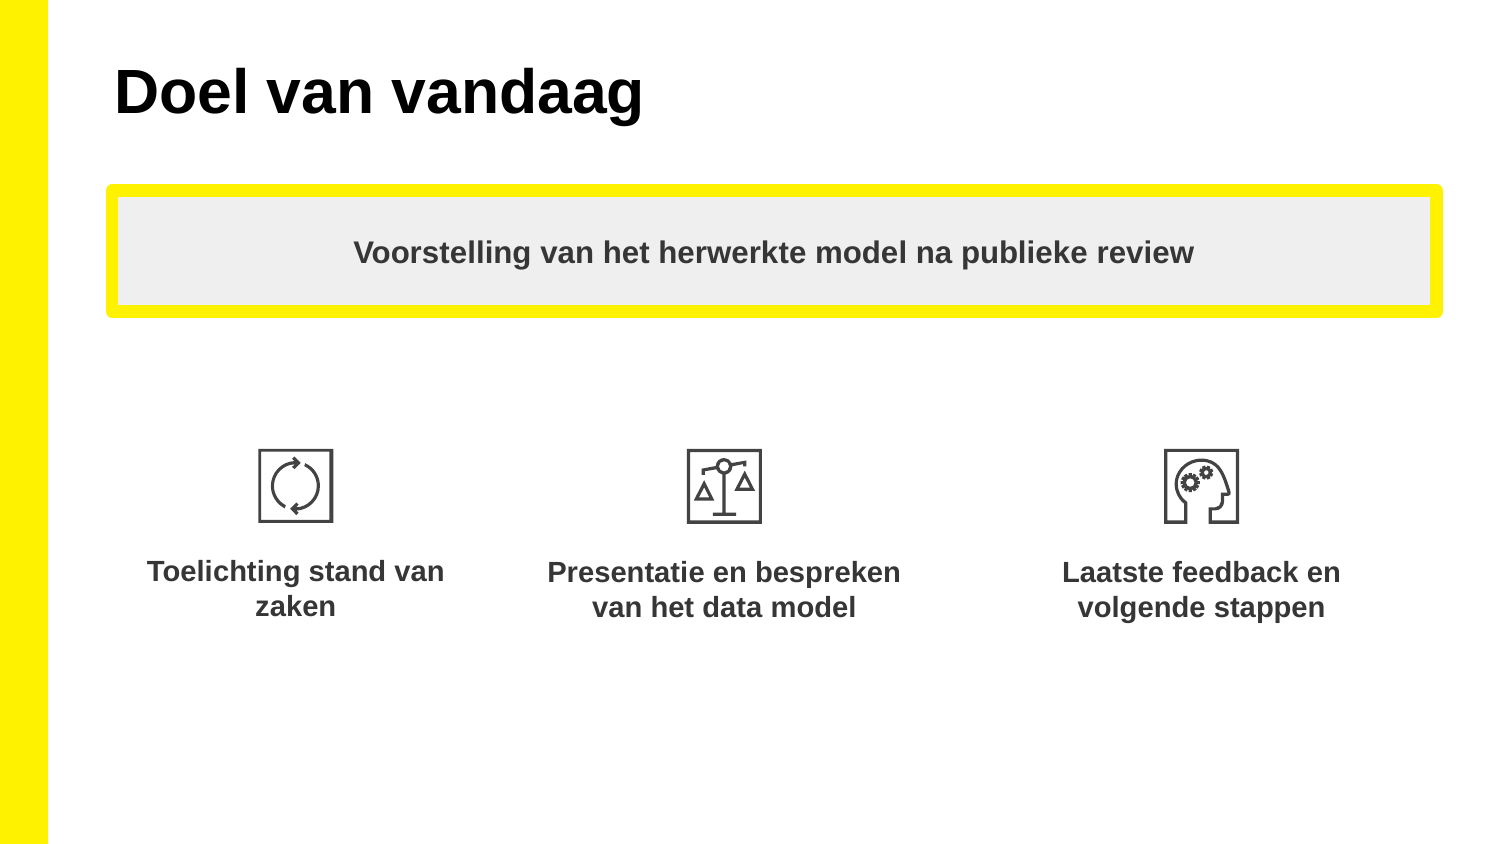

Doel van vandaag
Voorstelling van het herwerkte model na publieke review

Toelichting stand van zaken
Laatste feedback en volgende stappen
Presentatie en bespreken van het data model